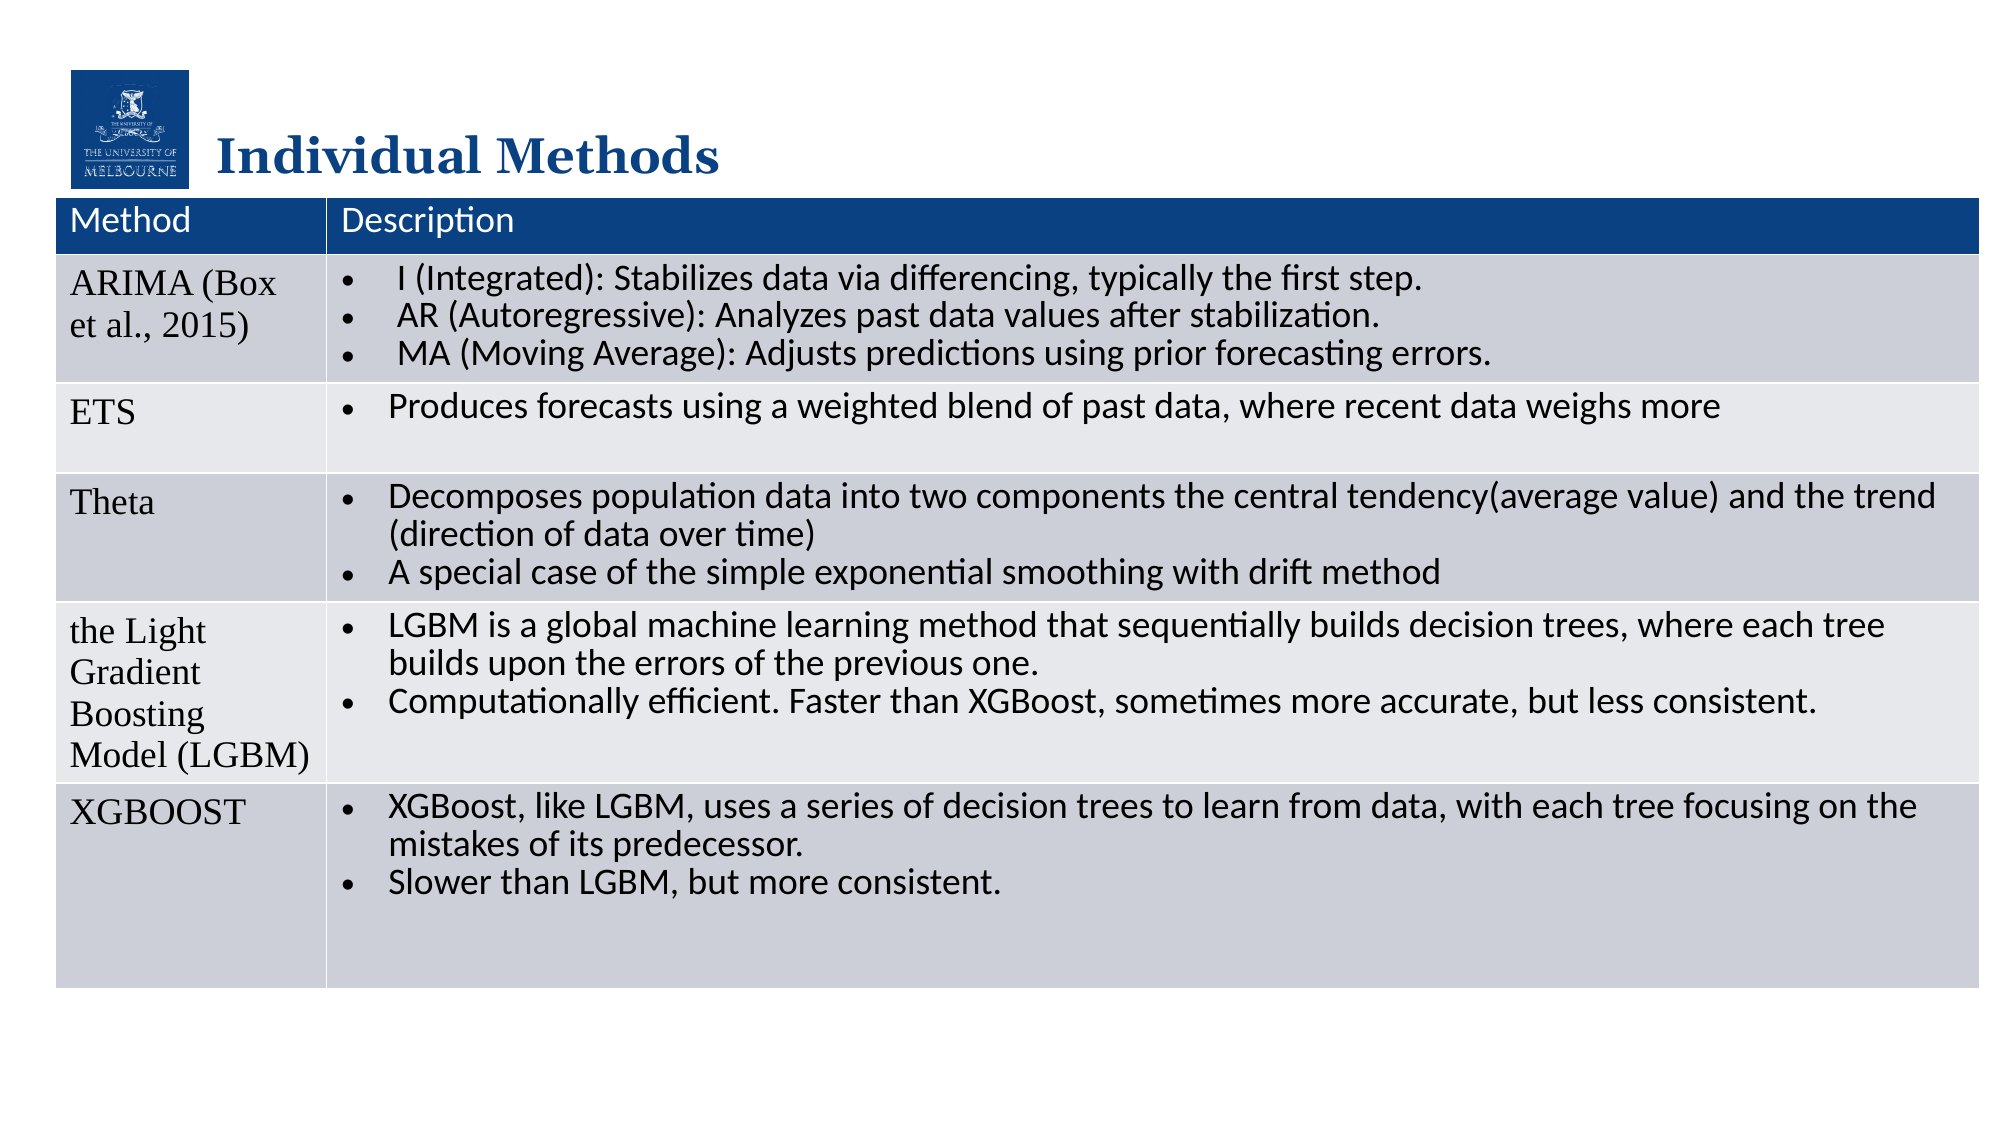

# Individual Methods
| Method | Description |
| --- | --- |
| ARIMA (Box et al., 2015) | I (Integrated): Stabilizes data via differencing, typically the first step. AR (Autoregressive): Analyzes past data values after stabilization. MA (Moving Average): Adjusts predictions using prior forecasting errors. |
| ETS | Produces forecasts using a weighted blend of past data, where recent data weighs more |
| Theta | Decomposes population data into two components the central tendency(average value) and the trend (direction of data over time) A special case of the simple exponential smoothing with drift method |
| the Light Gradient Boosting Model (LGBM) | LGBM is a global machine learning method that sequentially builds decision trees, where each tree builds upon the errors of the previous one. Computationally efficient. Faster than XGBoost, sometimes more accurate, but less consistent. |
| XGBOOST | XGBoost, like LGBM, uses a series of decision trees to learn from data, with each tree focusing on the mistakes of its predecessor. Slower than LGBM, but more consistent. |